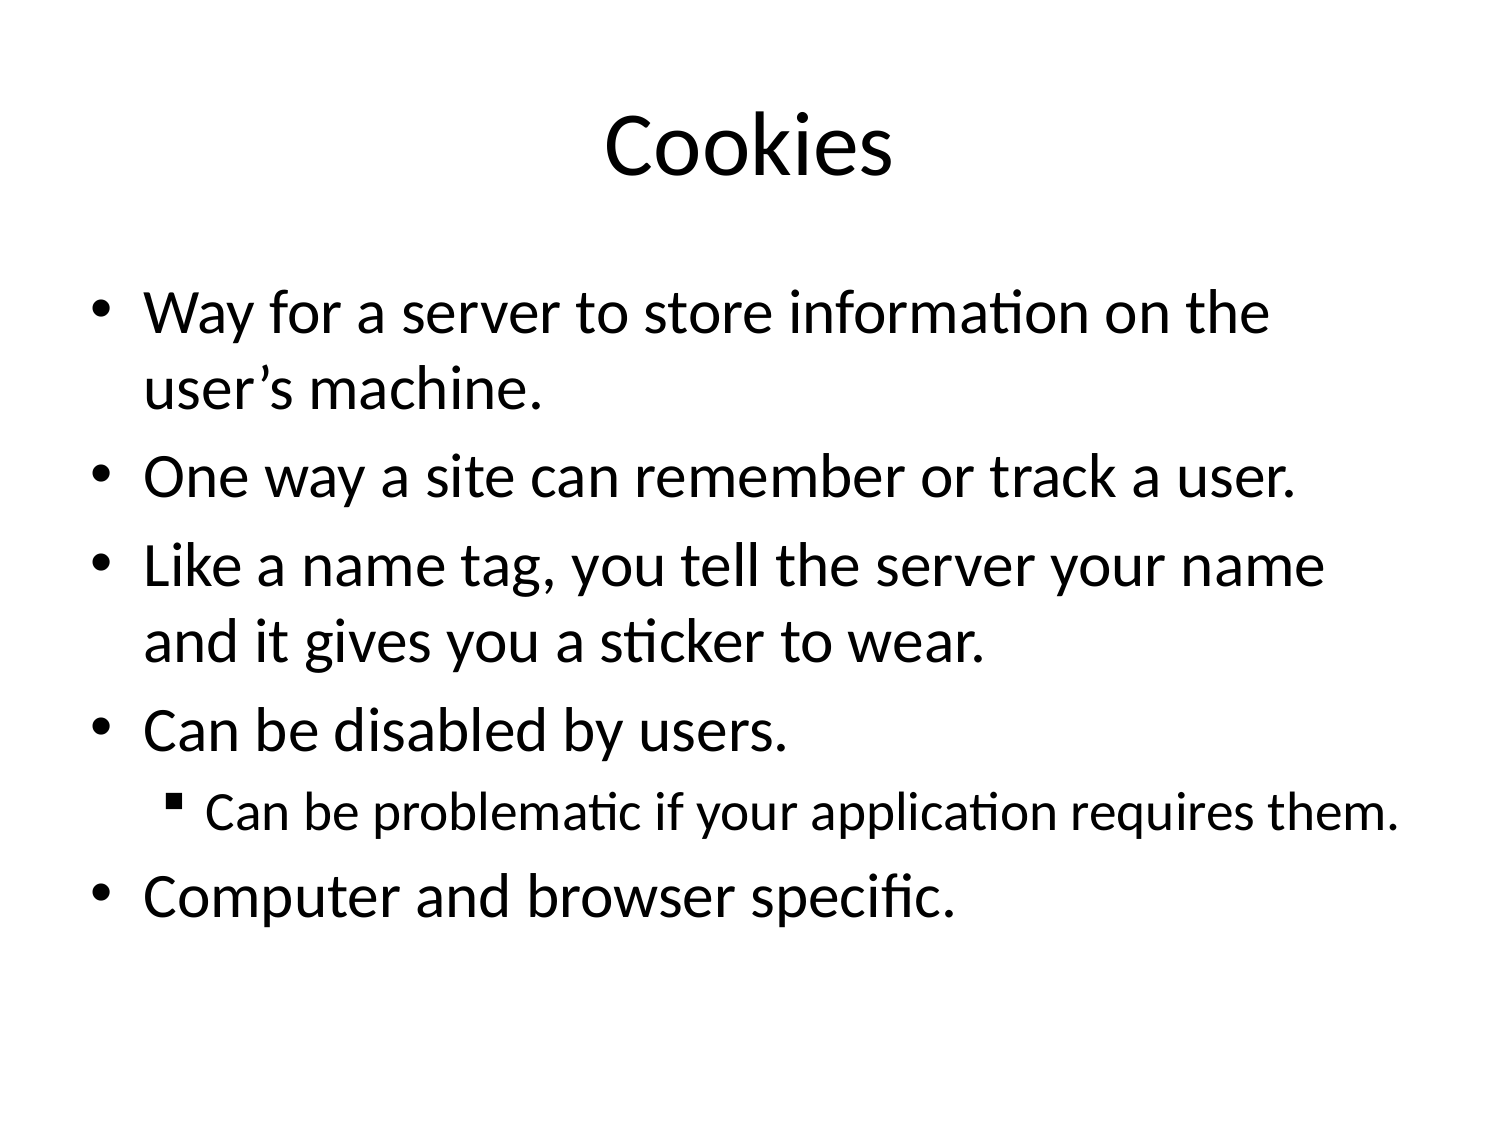

# Cookies
Way for a server to store information on the user’s machine.
One way a site can remember or track a user.
Like a name tag, you tell the server your name and it gives you a sticker to wear.
Can be disabled by users.
Can be problematic if your application requires them.
Computer and browser specific.